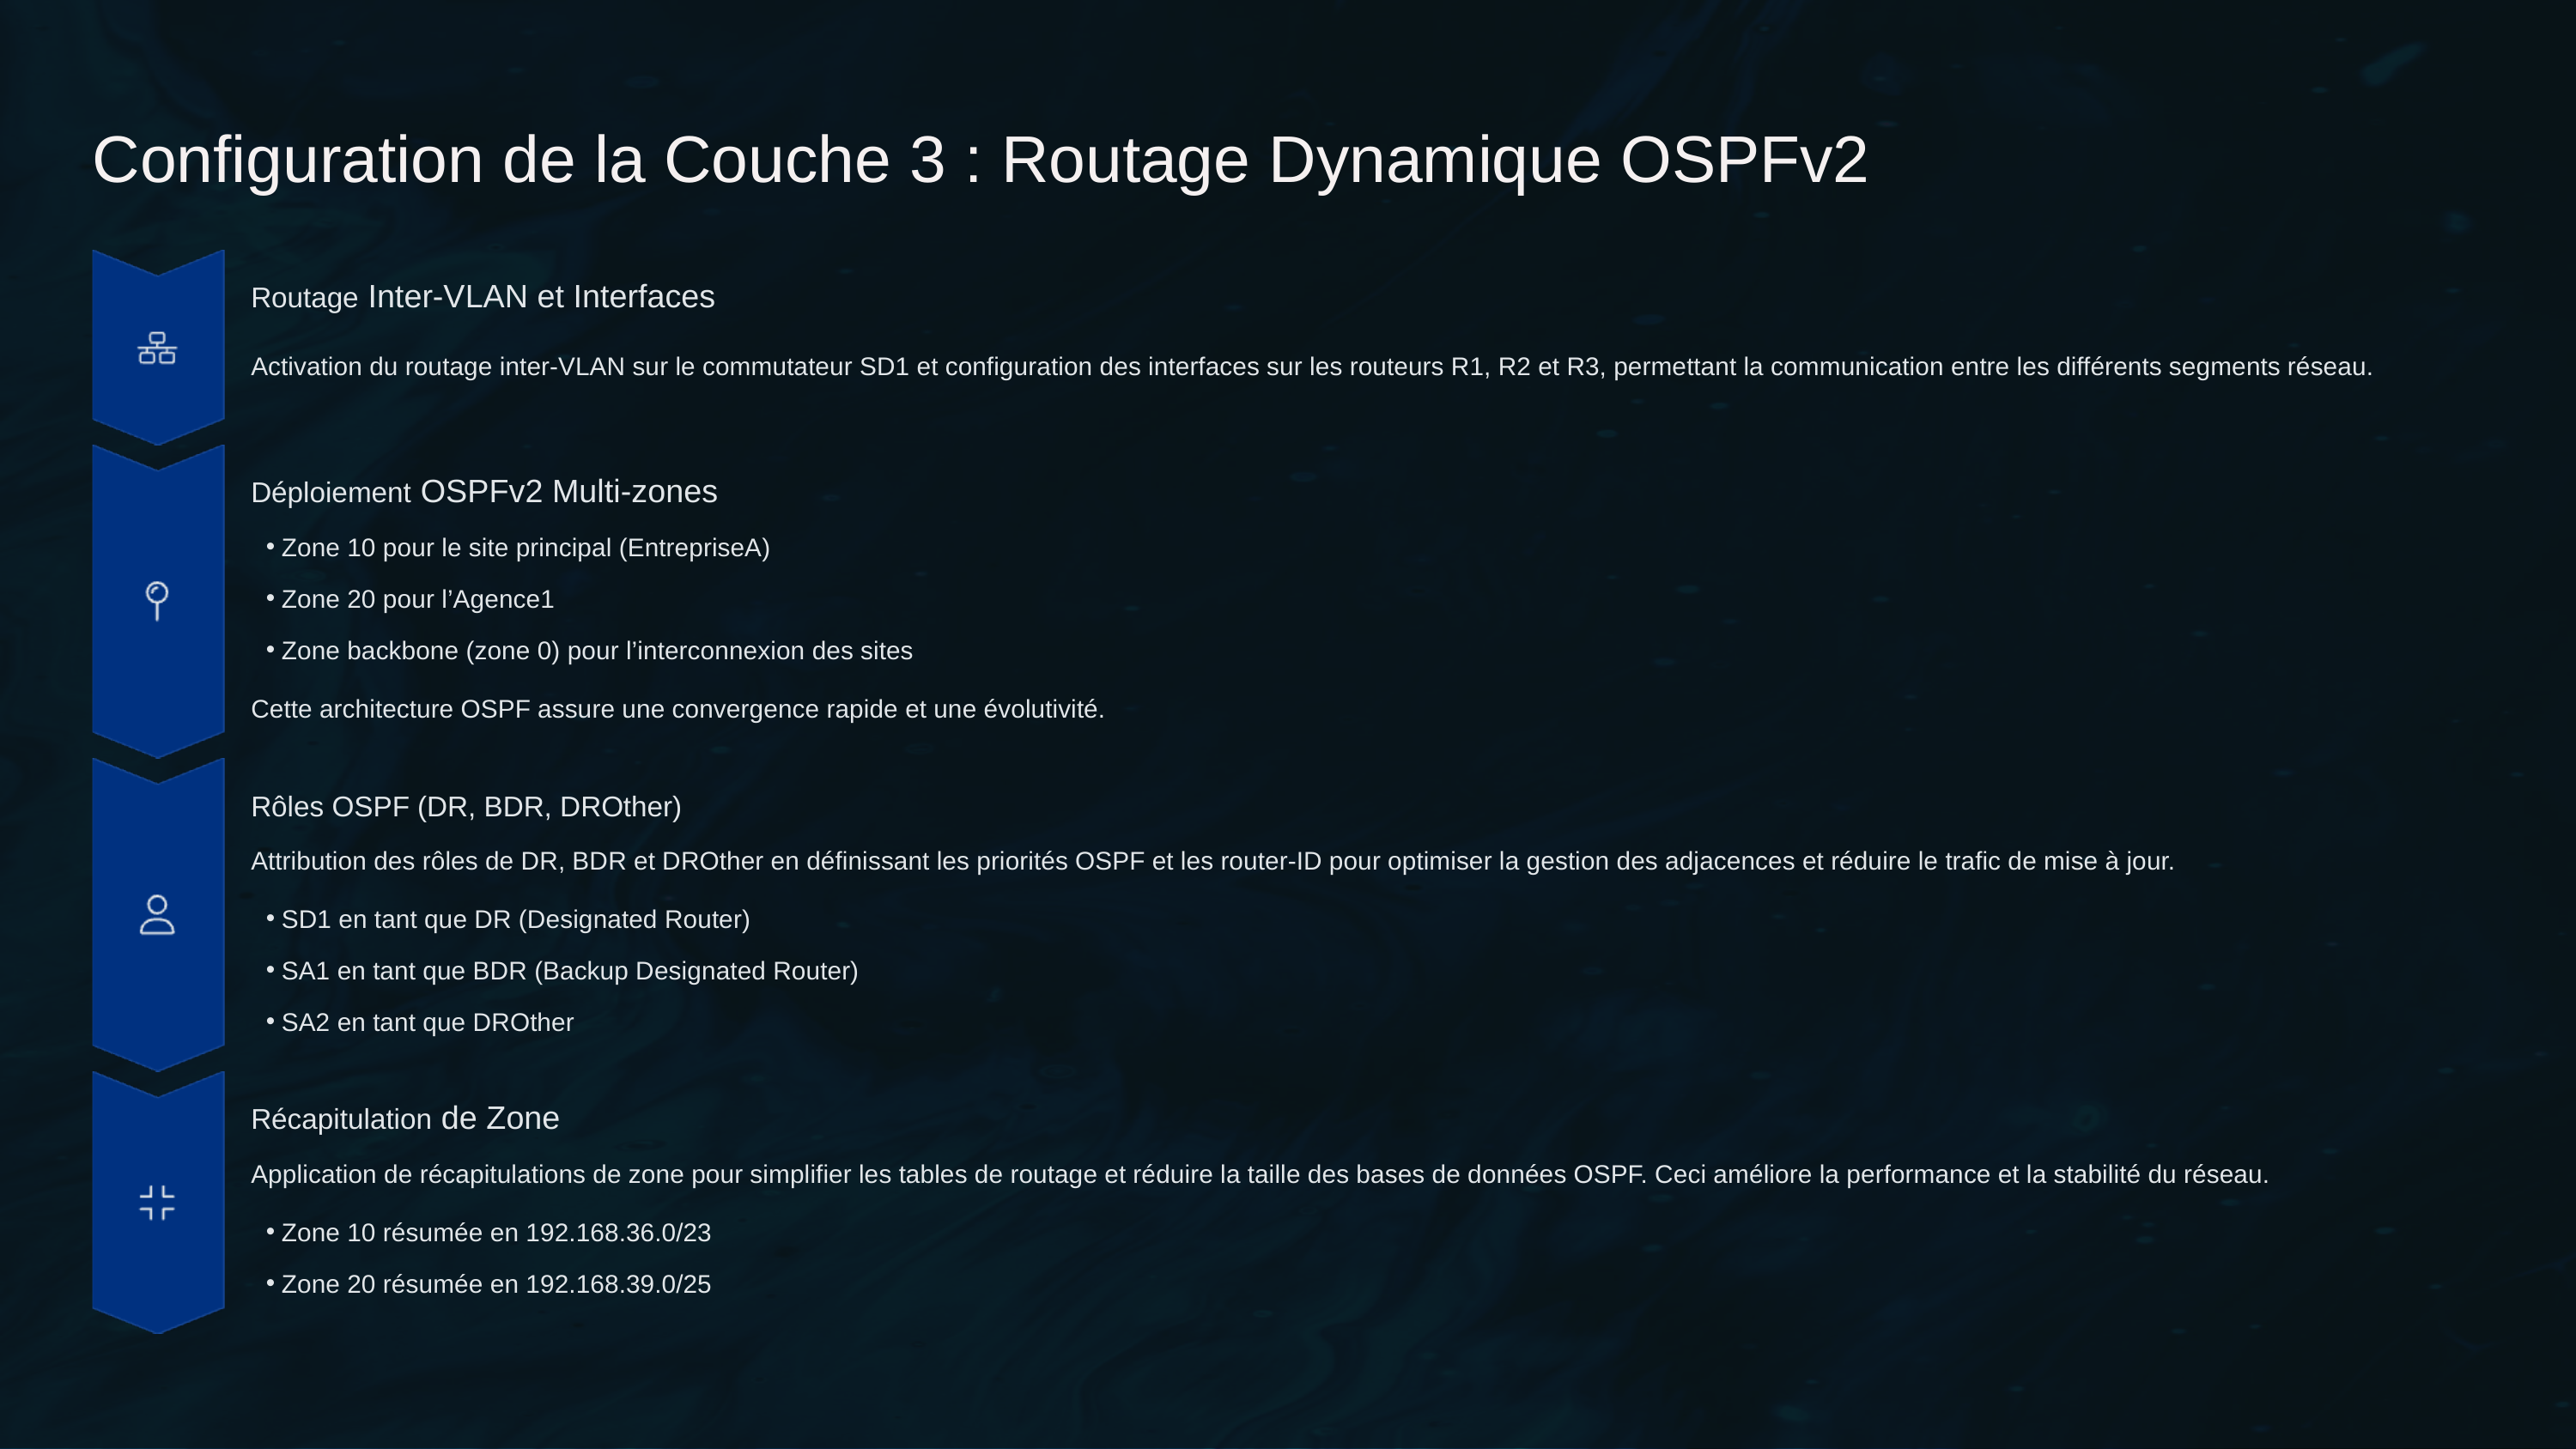

Configuration de la Couche 3 : Routage Dynamique OSPFv2

Routage Inter-VLAN et Interfaces
Activation du routage inter-VLAN sur le commutateur SD1 et configuration des interfaces sur les routeurs R1, R2 et R3, permettant la communication entre les différents segments réseau.

Déploiement OSPFv2 Multi-zones
Zone 10 pour le site principal (EntrepriseA)
Zone 20 pour l’Agence1
Zone backbone (zone 0) pour l’interconnexion des sites
Cette architecture OSPF assure une convergence rapide et une évolutivité.

Rôles OSPF (DR, BDR, DROther)
Attribution des rôles de DR, BDR et DROther en définissant les priorités OSPF et les router-ID pour optimiser la gestion des adjacences et réduire le trafic de mise à jour.
SD1 en tant que DR (Designated Router)
SA1 en tant que BDR (Backup Designated Router)
SA2 en tant que DROther

Récapitulation de Zone
Application de récapitulations de zone pour simplifier les tables de routage et réduire la taille des bases de données OSPF. Ceci améliore la performance et la stabilité du réseau.
Zone 10 résumée en 192.168.36.0/23
Zone 20 résumée en 192.168.39.0/25